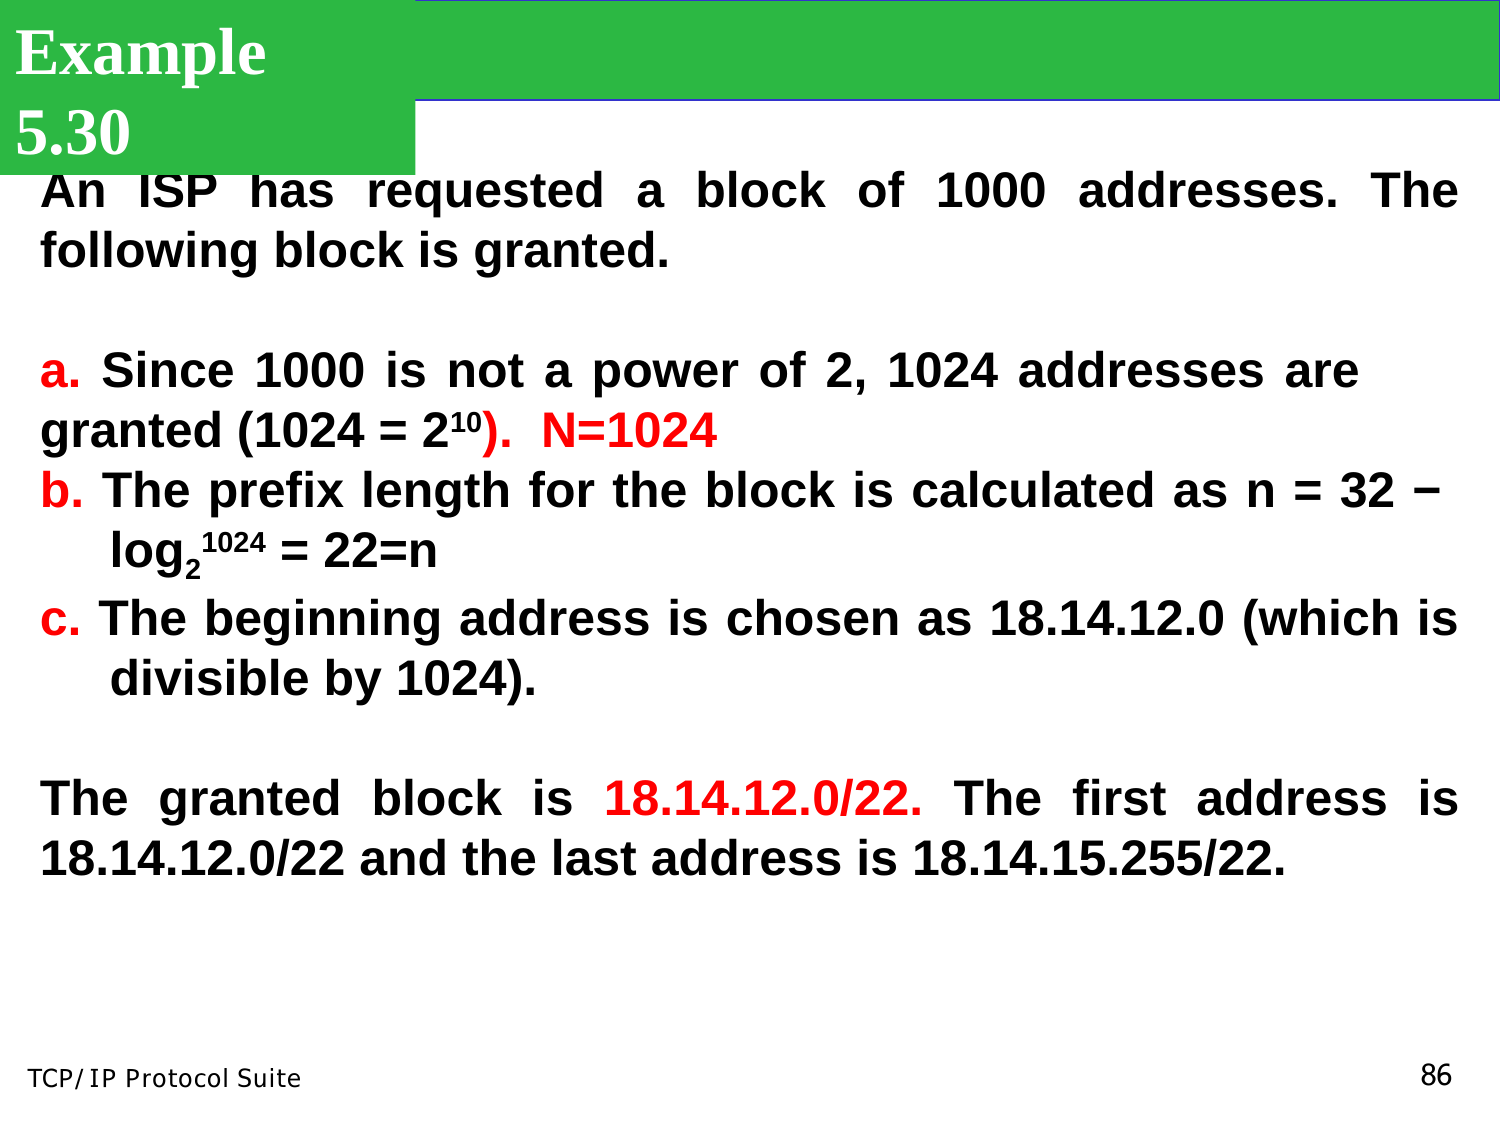

Example 5.30
An ISP has requested a block of 1000 addresses. The following block is granted.

a. Since 1000 is not a power of 2, 1024 addresses are 	granted (1024 = 210).  N=1024
b. The prefix length for the block is calculated as n = 32 −
     log21024 = 22=n
c. The beginning address is chosen as 18.14.12.0 (which is
     divisible by 1024).

The granted block is 18.14.12.0/22. The first address is 18.14.12.0/22 and the last address is 18.14.15.255/22.
86
TCP/IP Protocol Suite